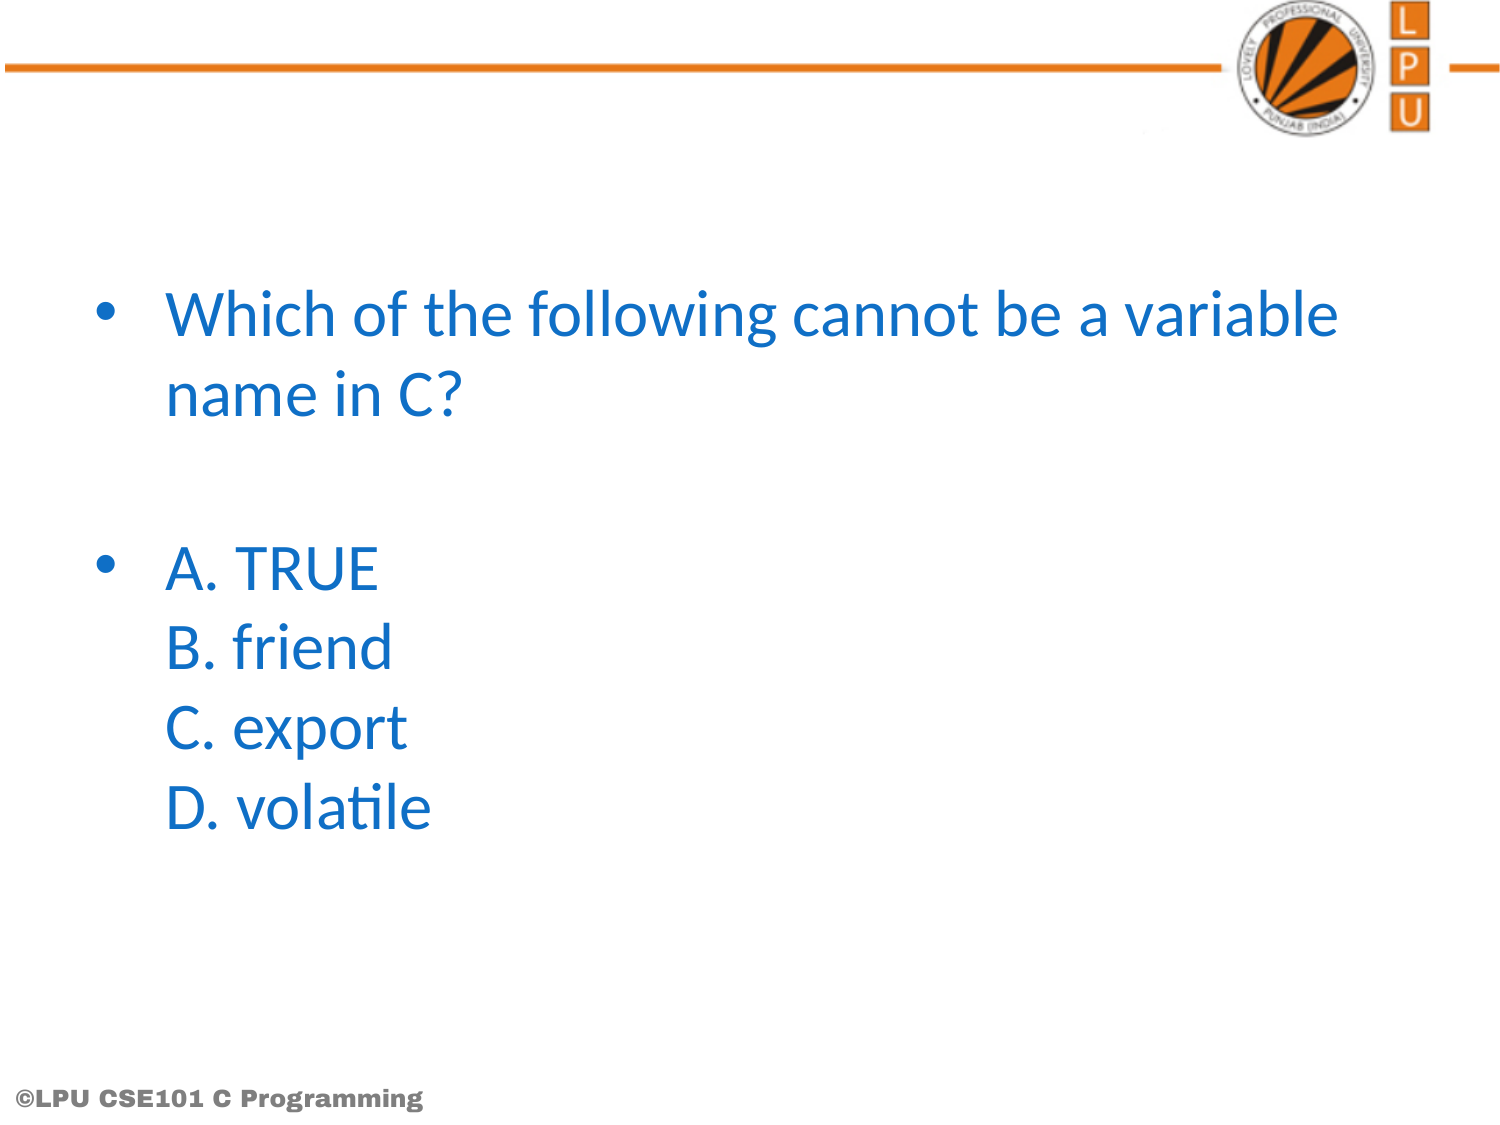

#
Which of the following cannot be a variable name in C?
A. TRUE
B. friend
C. export
D. volatile